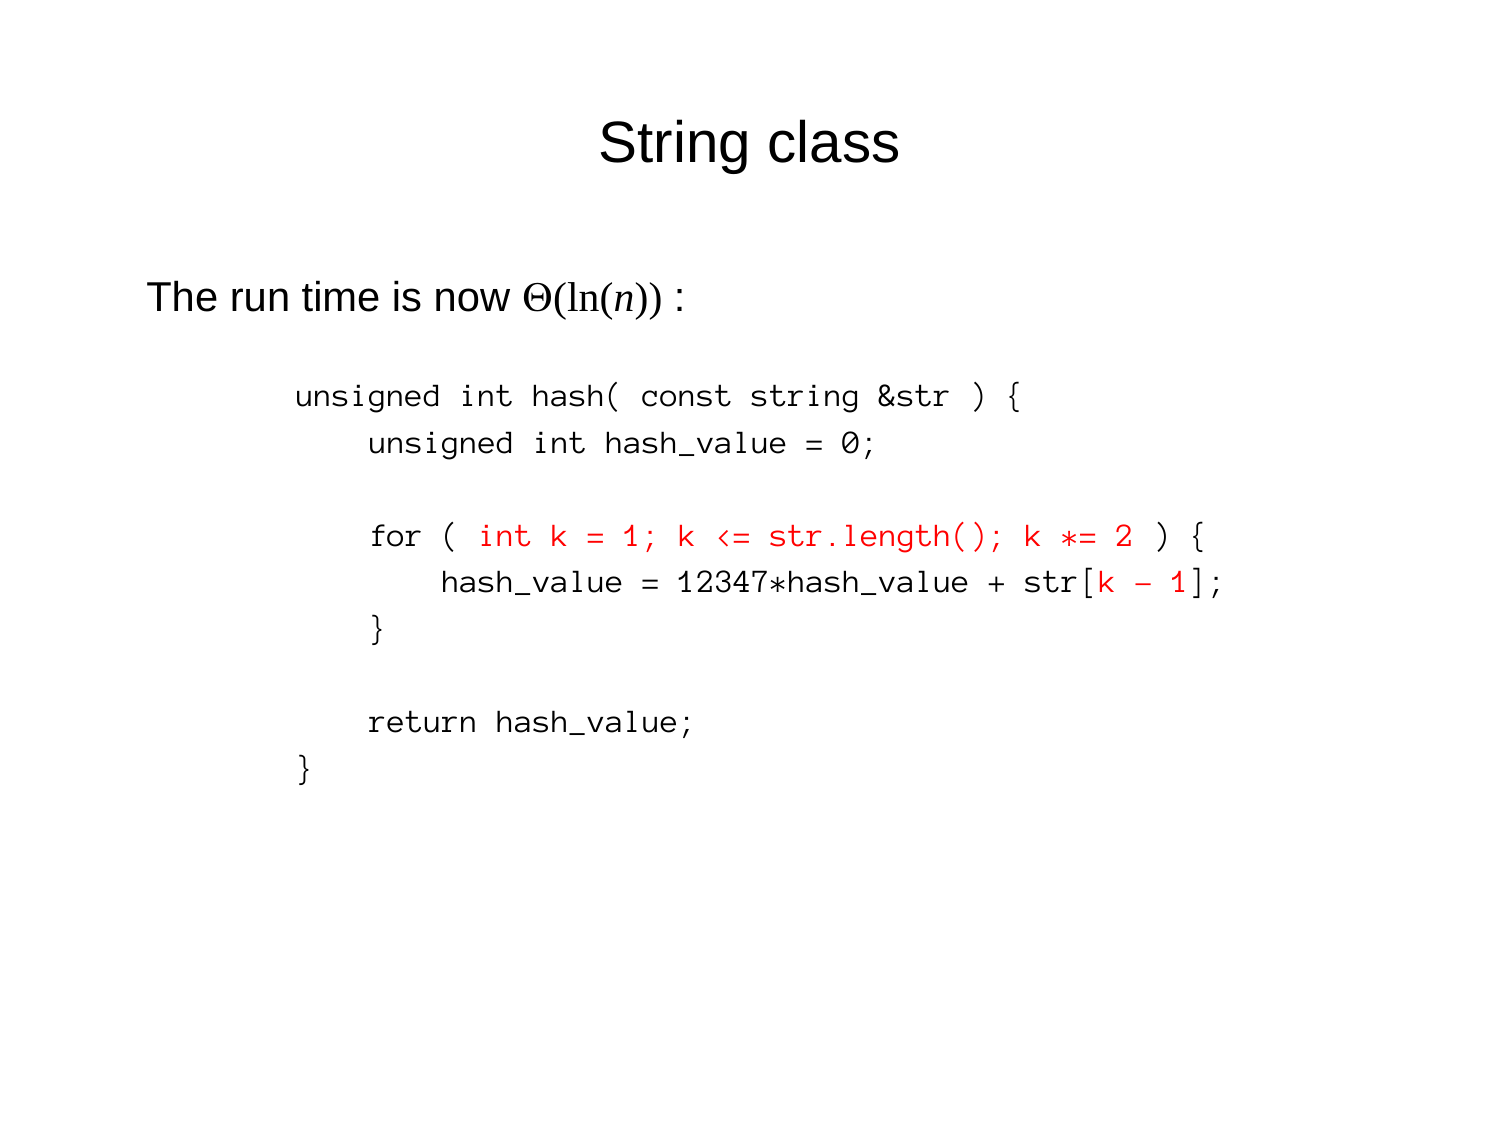

# String class
	The run time is now Θ(ln(n)) :

		unsigned int hash( const string &str ) {
		    unsigned int hash_value = 0;

		    for ( int k = 1; k <= str.length(); k *= 2 ) {
		        hash_value = 12347*hash_value + str[k – 1];
		    }

		    return hash_value;
		}